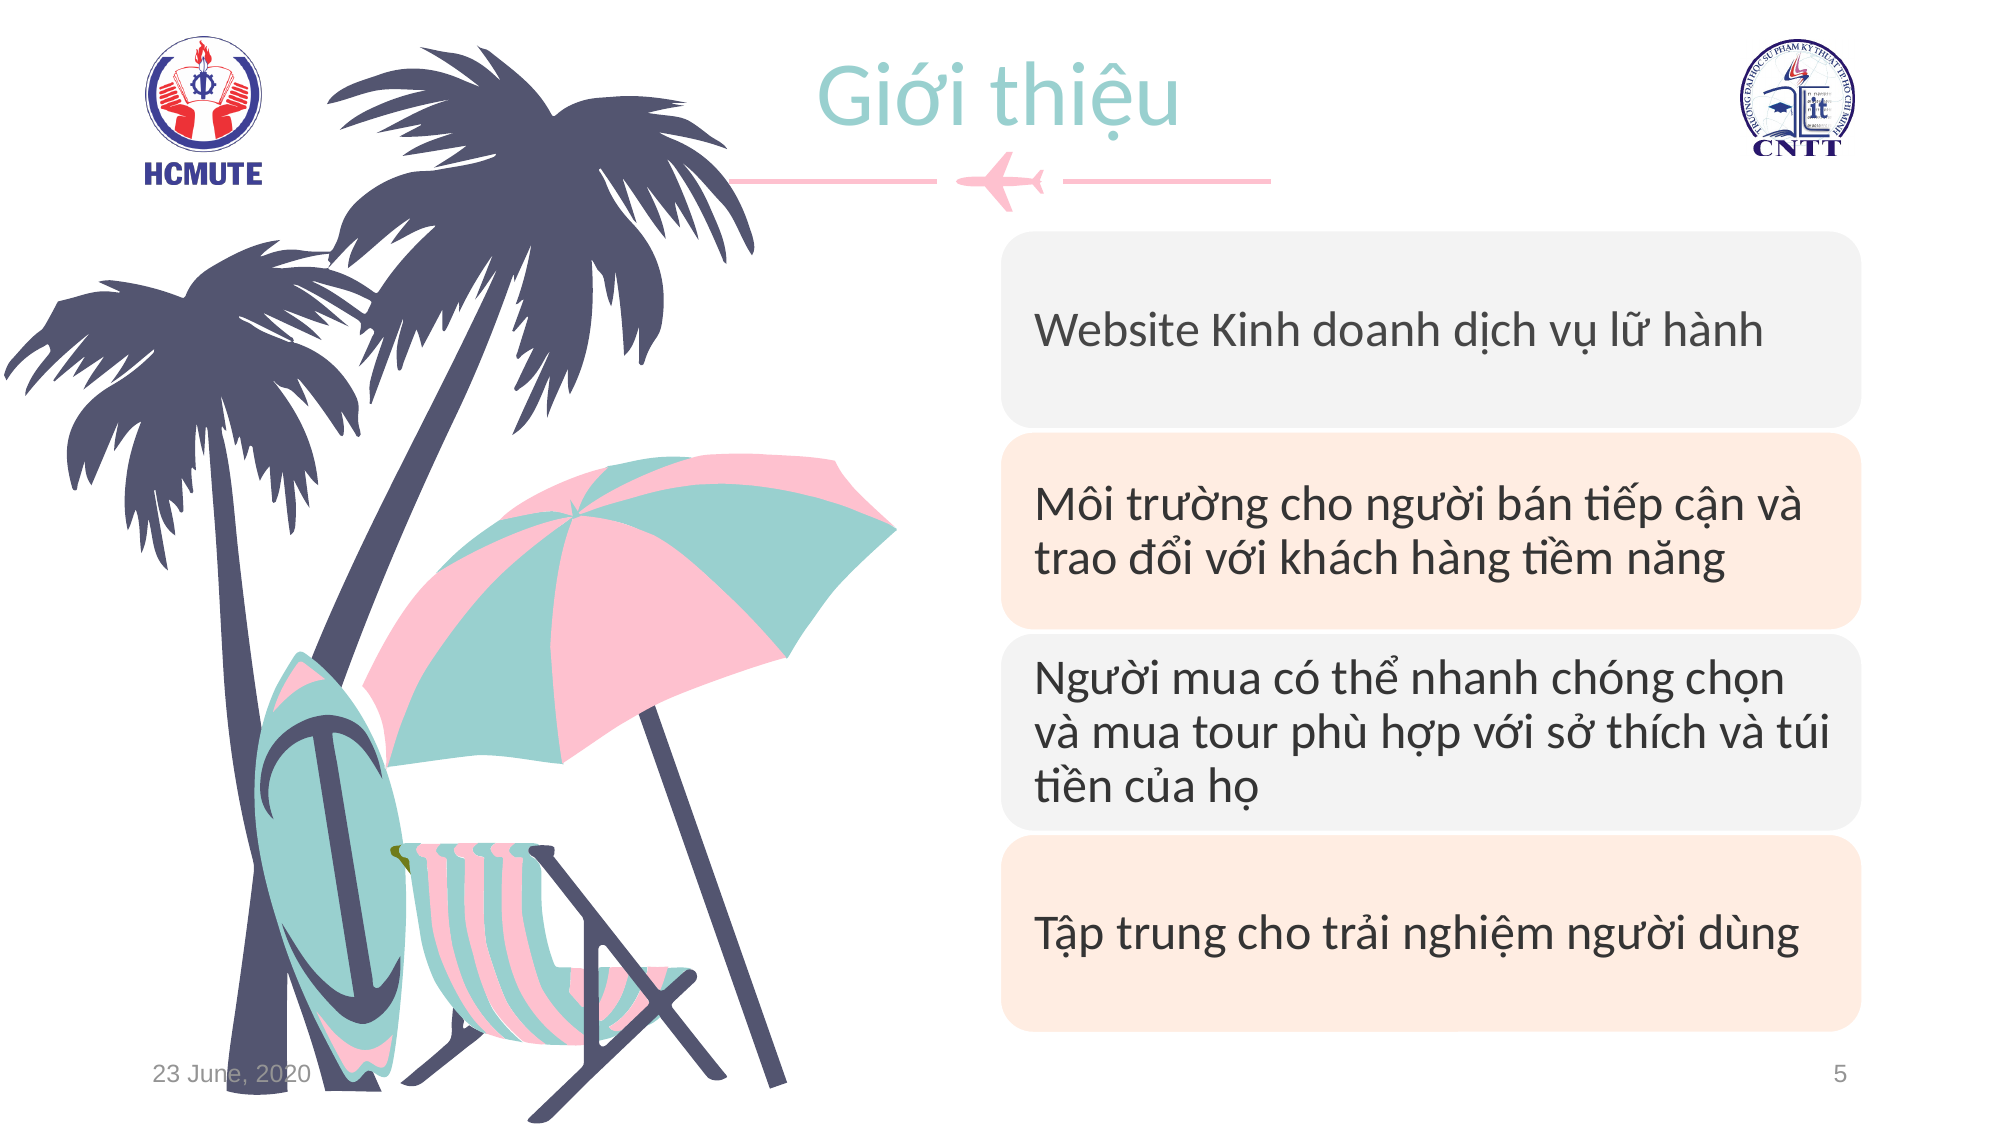

Giới thiệu

Website Kinh doanh dịch vụ lữ hành
Môi trường cho người bán tiếp cận và trao đổi với khách hàng tiềm năng
Người mua có thể nhanh chóng chọn và mua tour phù hợp với sở thích và túi tiền của họ
Tập trung cho trải nghiệm người dùng

23 June, 2020
5